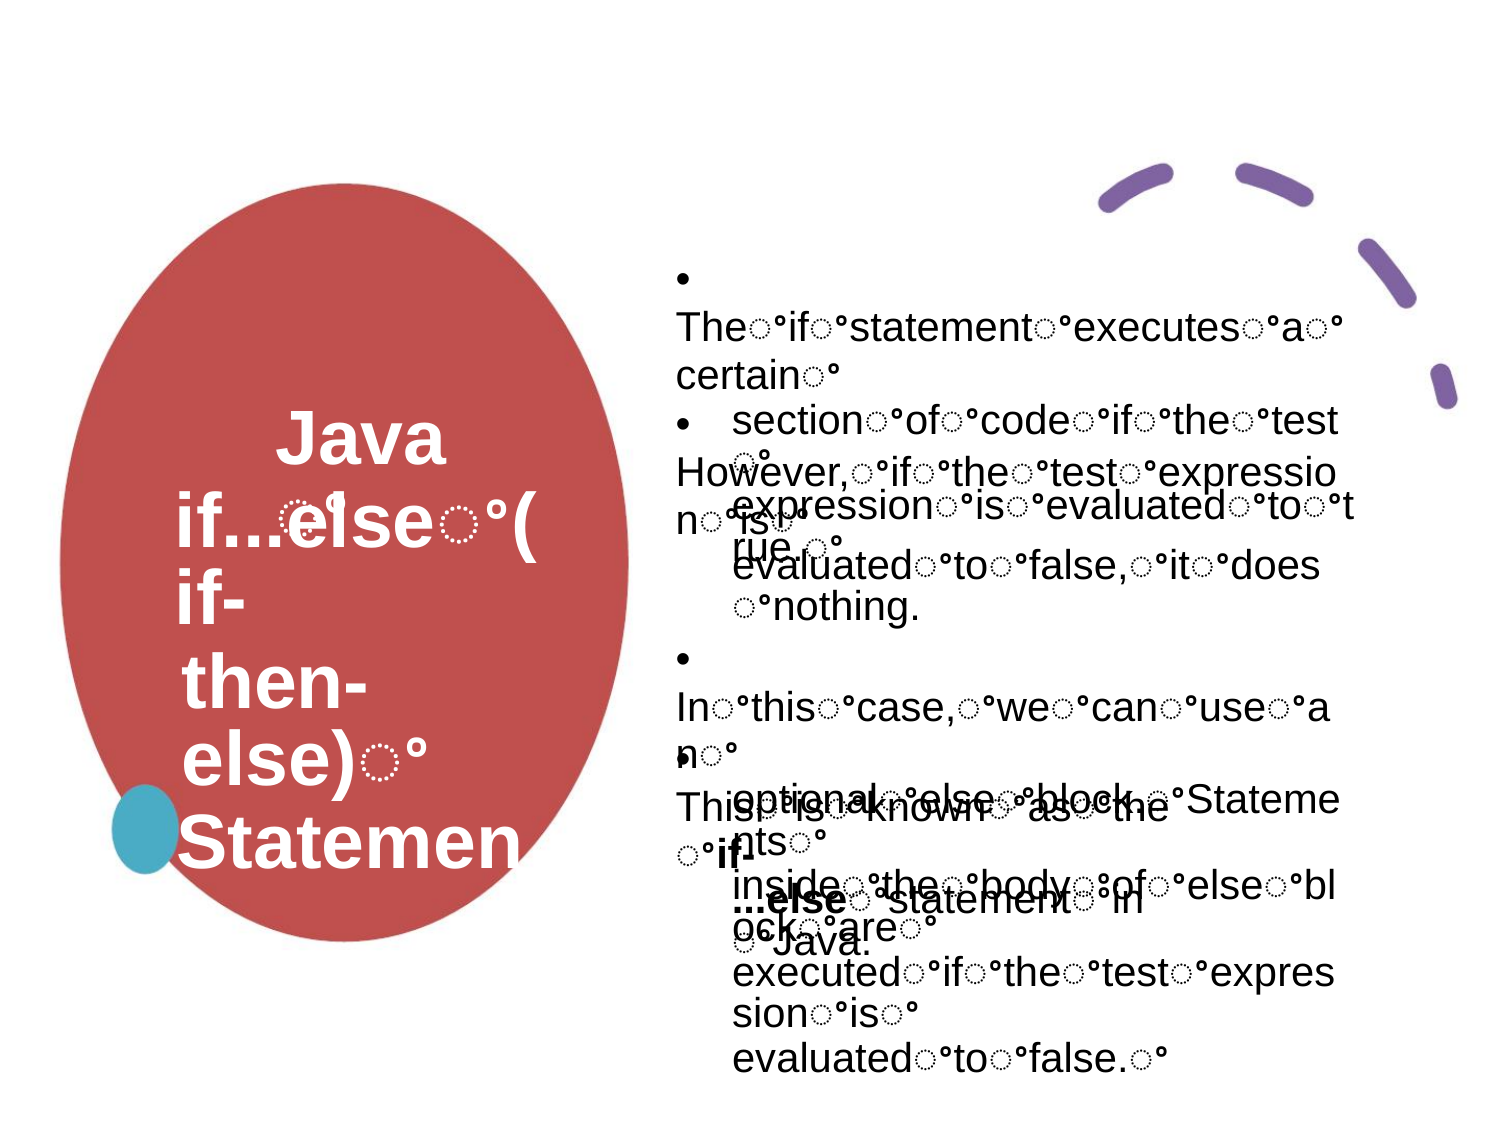

• Theꢀifꢀstatementꢀexecutesꢀaꢀcertainꢀ
sectionꢀofꢀcodeꢀifꢀtheꢀtestꢀ
expressionꢀisꢀevaluatedꢀtoꢀtrue.ꢀ
• However,ꢀifꢀtheꢀtestꢀexpressionꢀisꢀ
evaluatedꢀtoꢀfalse,ꢀitꢀdoesꢀnothing.
• Inꢀthisꢀcase,ꢀweꢀcanꢀuseꢀanꢀ
optionalꢀelseꢀblock.ꢀStatementsꢀ
insideꢀtheꢀbodyꢀofꢀelseꢀblockꢀareꢀ
executedꢀifꢀtheꢀtestꢀexpressionꢀisꢀ
evaluatedꢀtoꢀfalse.ꢀ
Javaꢀ
if...elseꢀ(if-
then-else)ꢀ
Statement
• Thisꢀisꢀknownꢀasꢀtheꢀif-
...elseꢀstatementꢀinꢀJava.